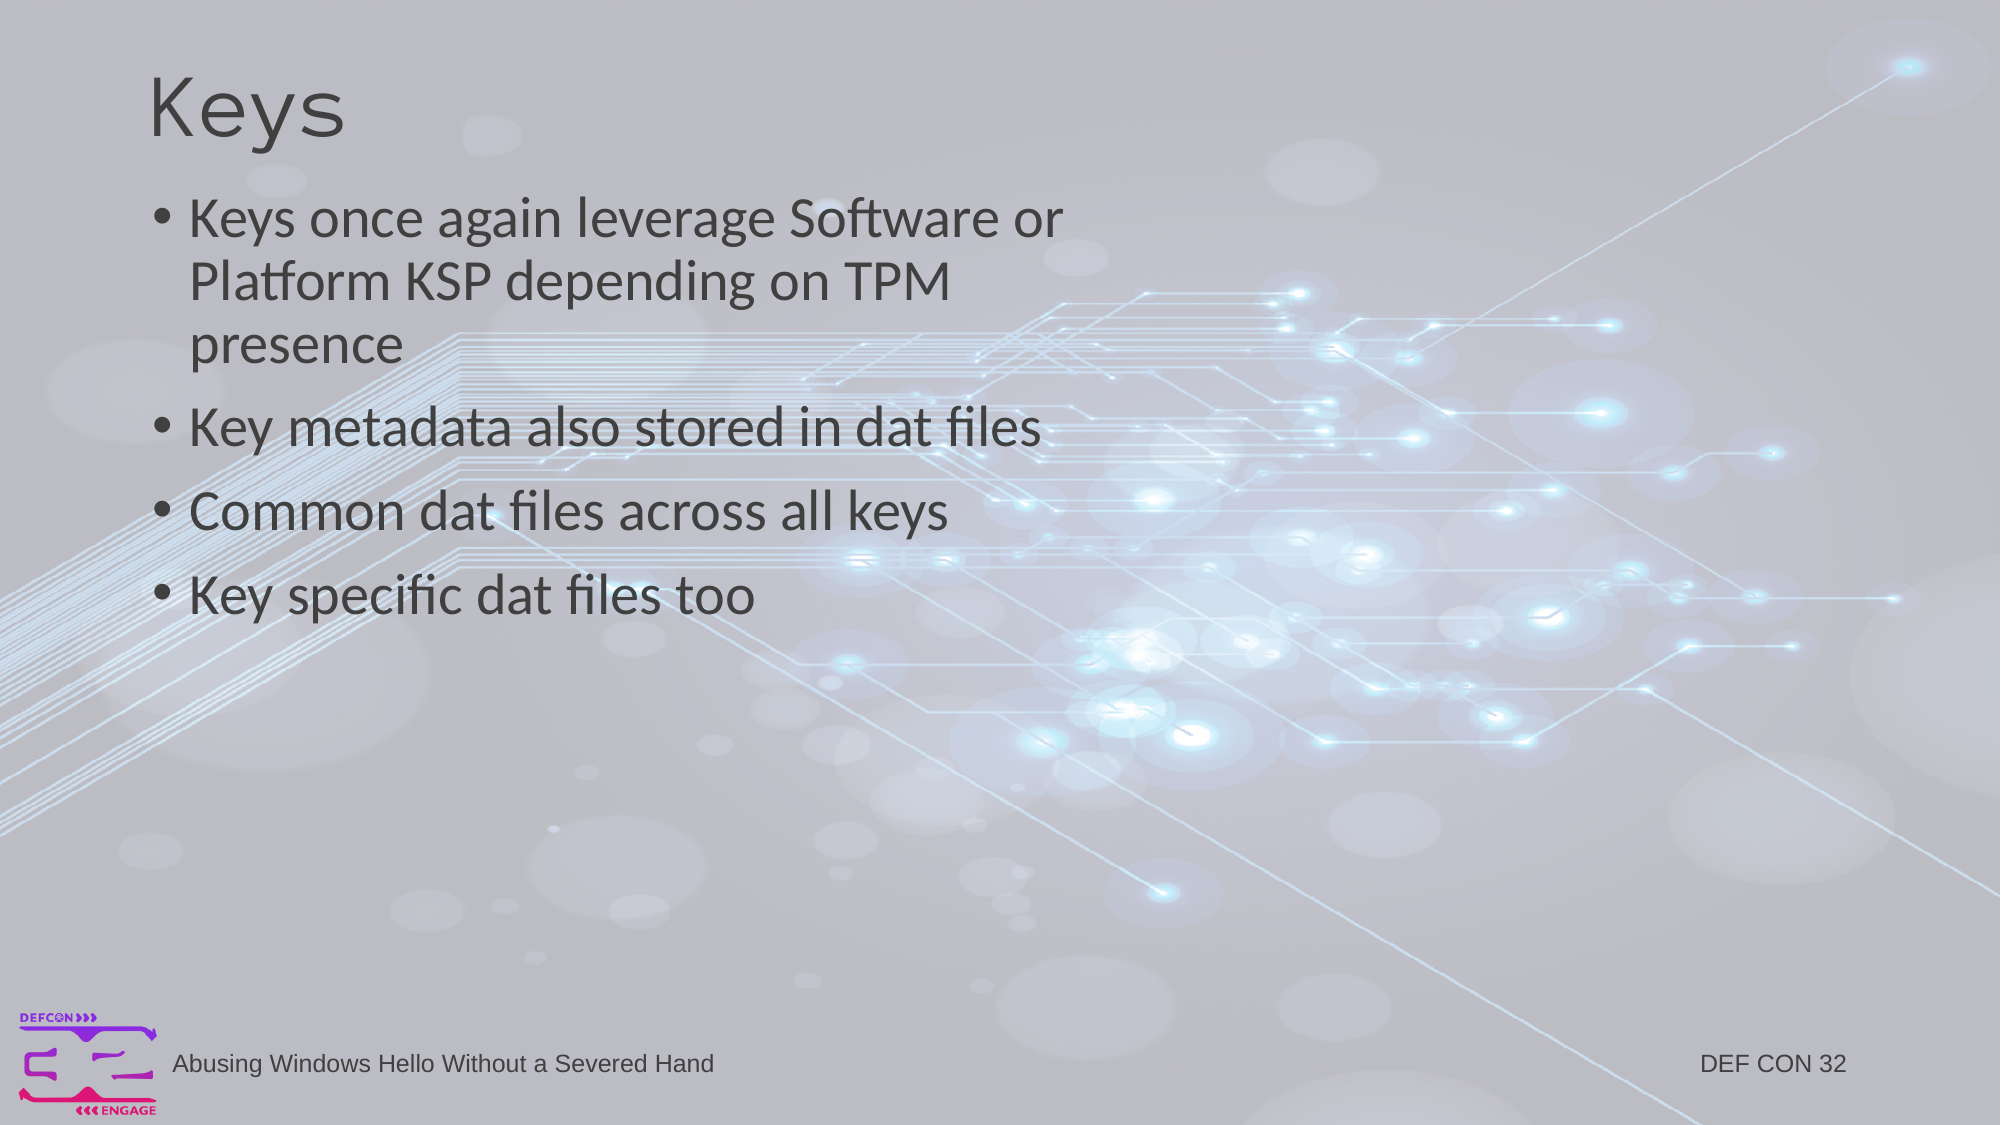

# Keys
Keys once again leverage Software or Platform KSP depending on TPM presence
Key metadata also stored in dat files
Common dat files across all keys
Key specific dat files too

DEF CON 32
Abusing Windows Hello Without a Severed Hand